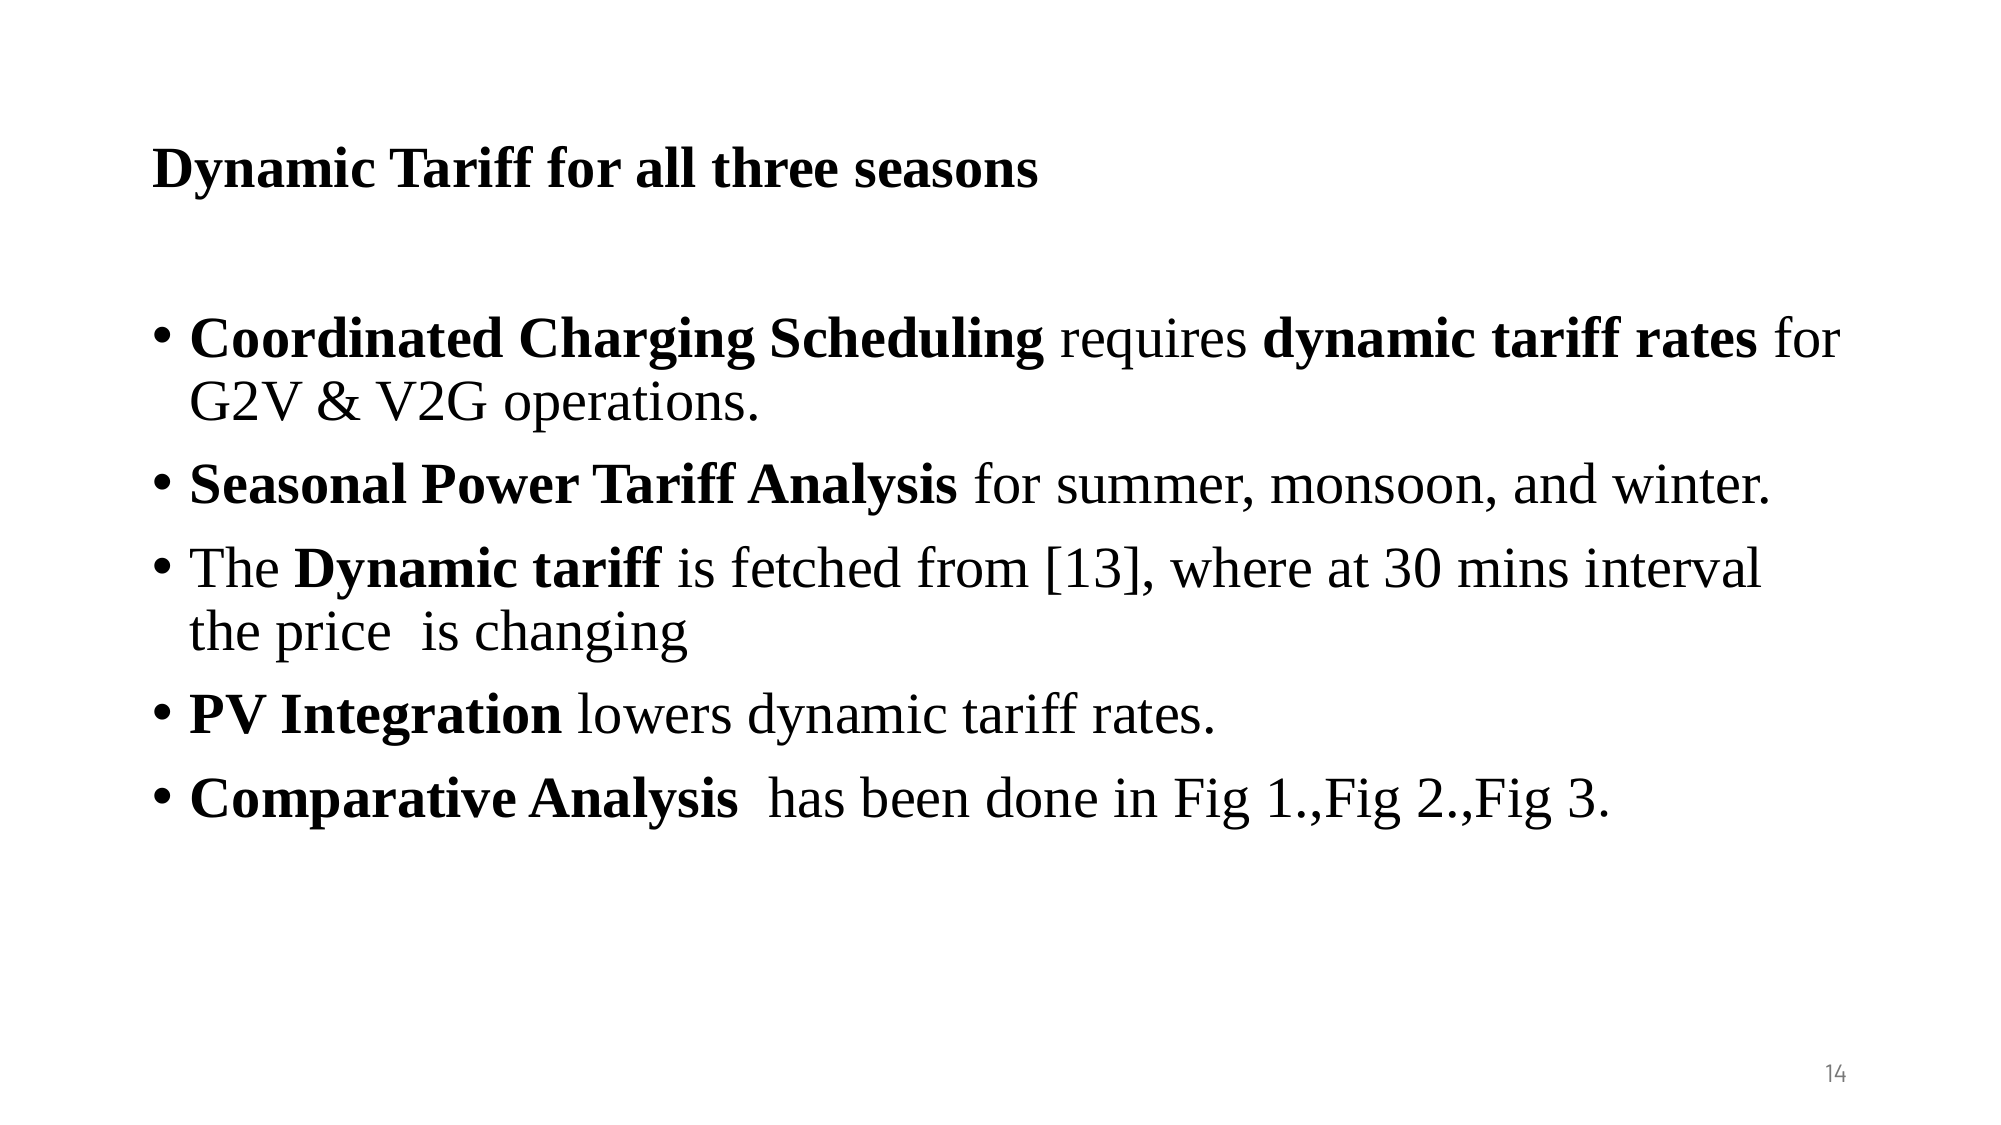

# Dynamic Tariff for all three seasons
Coordinated Charging Scheduling requires dynamic tariff rates for G2V & V2G operations.
Seasonal Power Tariff Analysis for summer, monsoon, and winter.
The Dynamic tariff is fetched from [13], where at 30 mins interval the price  is changing
PV Integration lowers dynamic tariff rates.
Comparative Analysis  has been done in Fig 1.,Fig 2.,Fig 3.

14